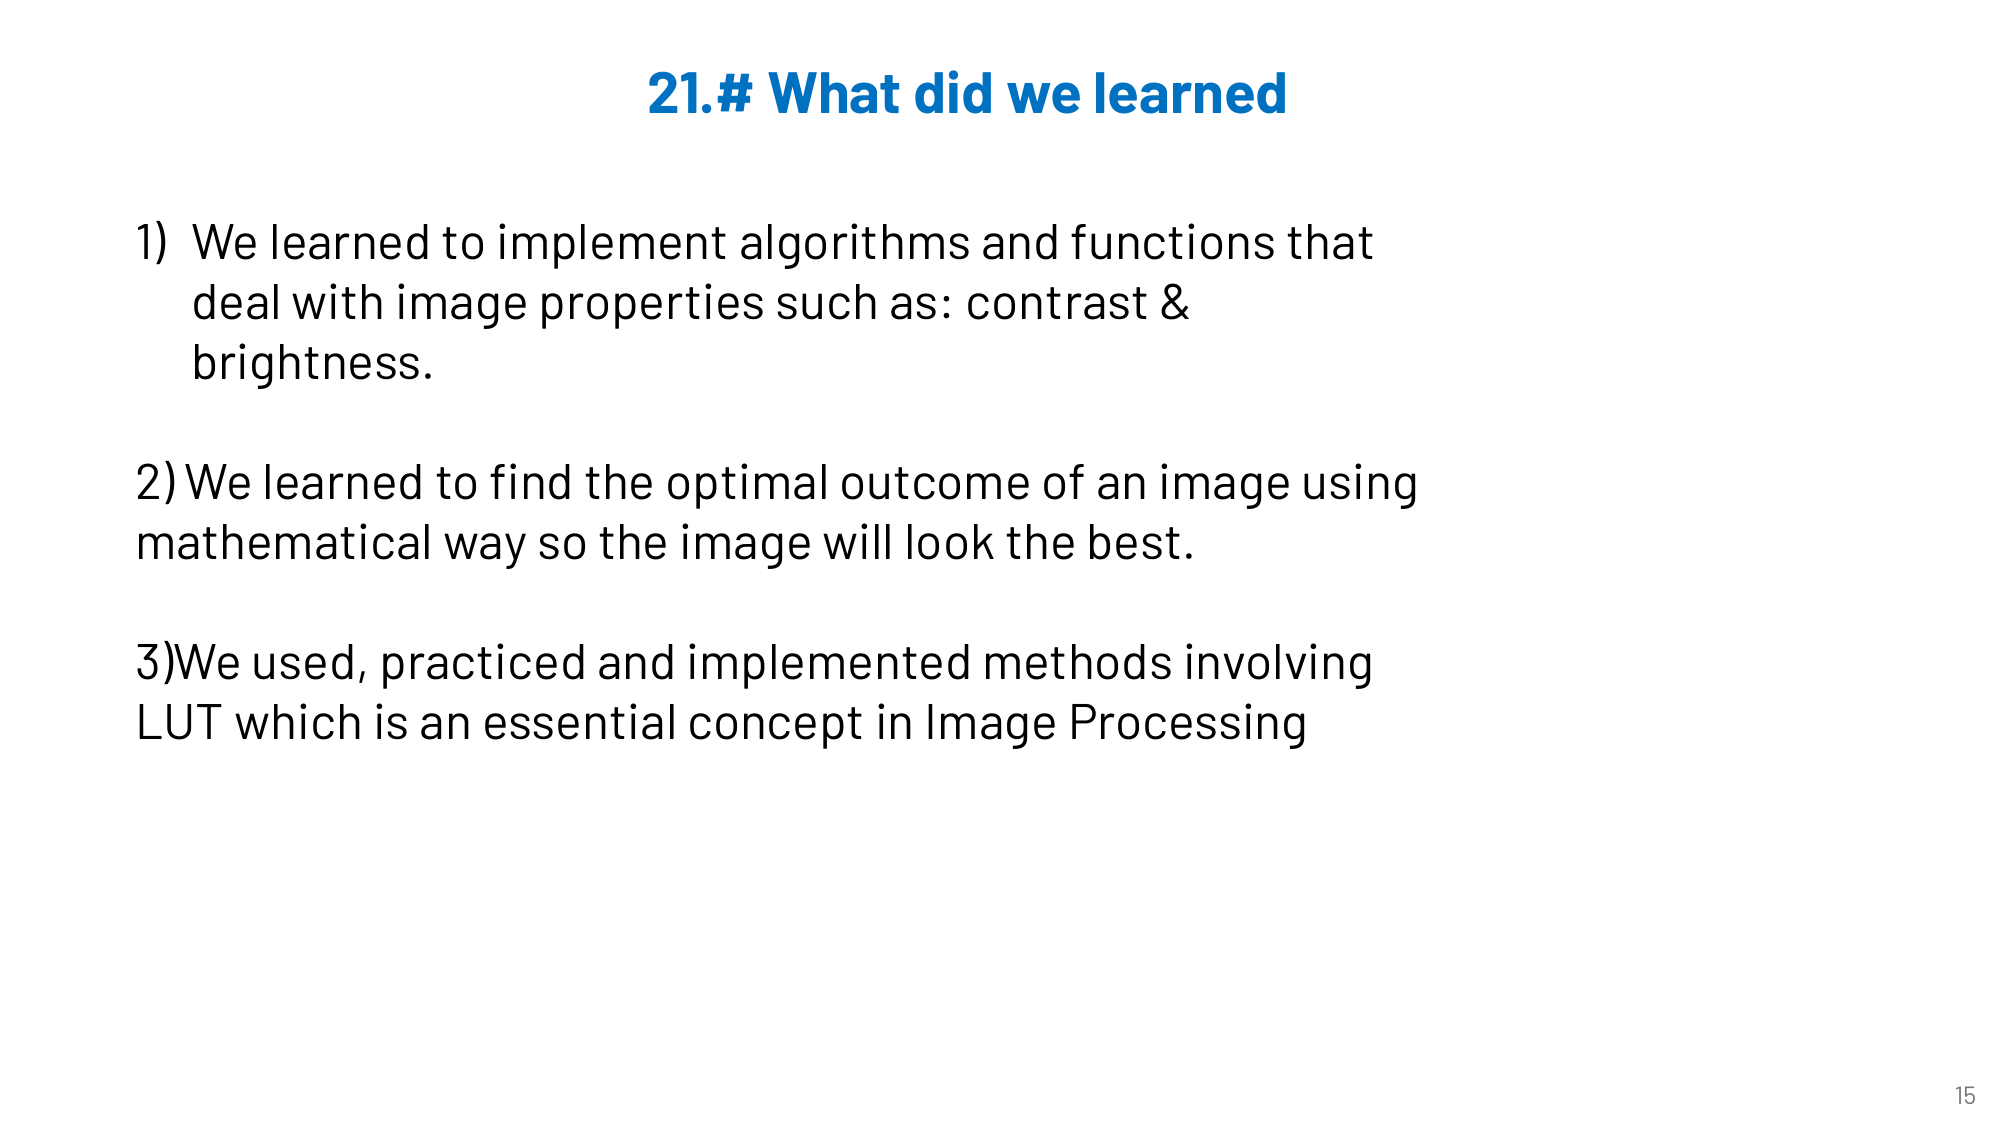

# 21.# What did we learned
We learned to implement algorithms and functions that deal with image properties such as: contrast & brightness.

2) We learned to find the optimal outcome of an image using mathematical way so the image will look the best.

3)We used, practiced and implemented methods involving LUT which is an essential concept in Image Processing
15